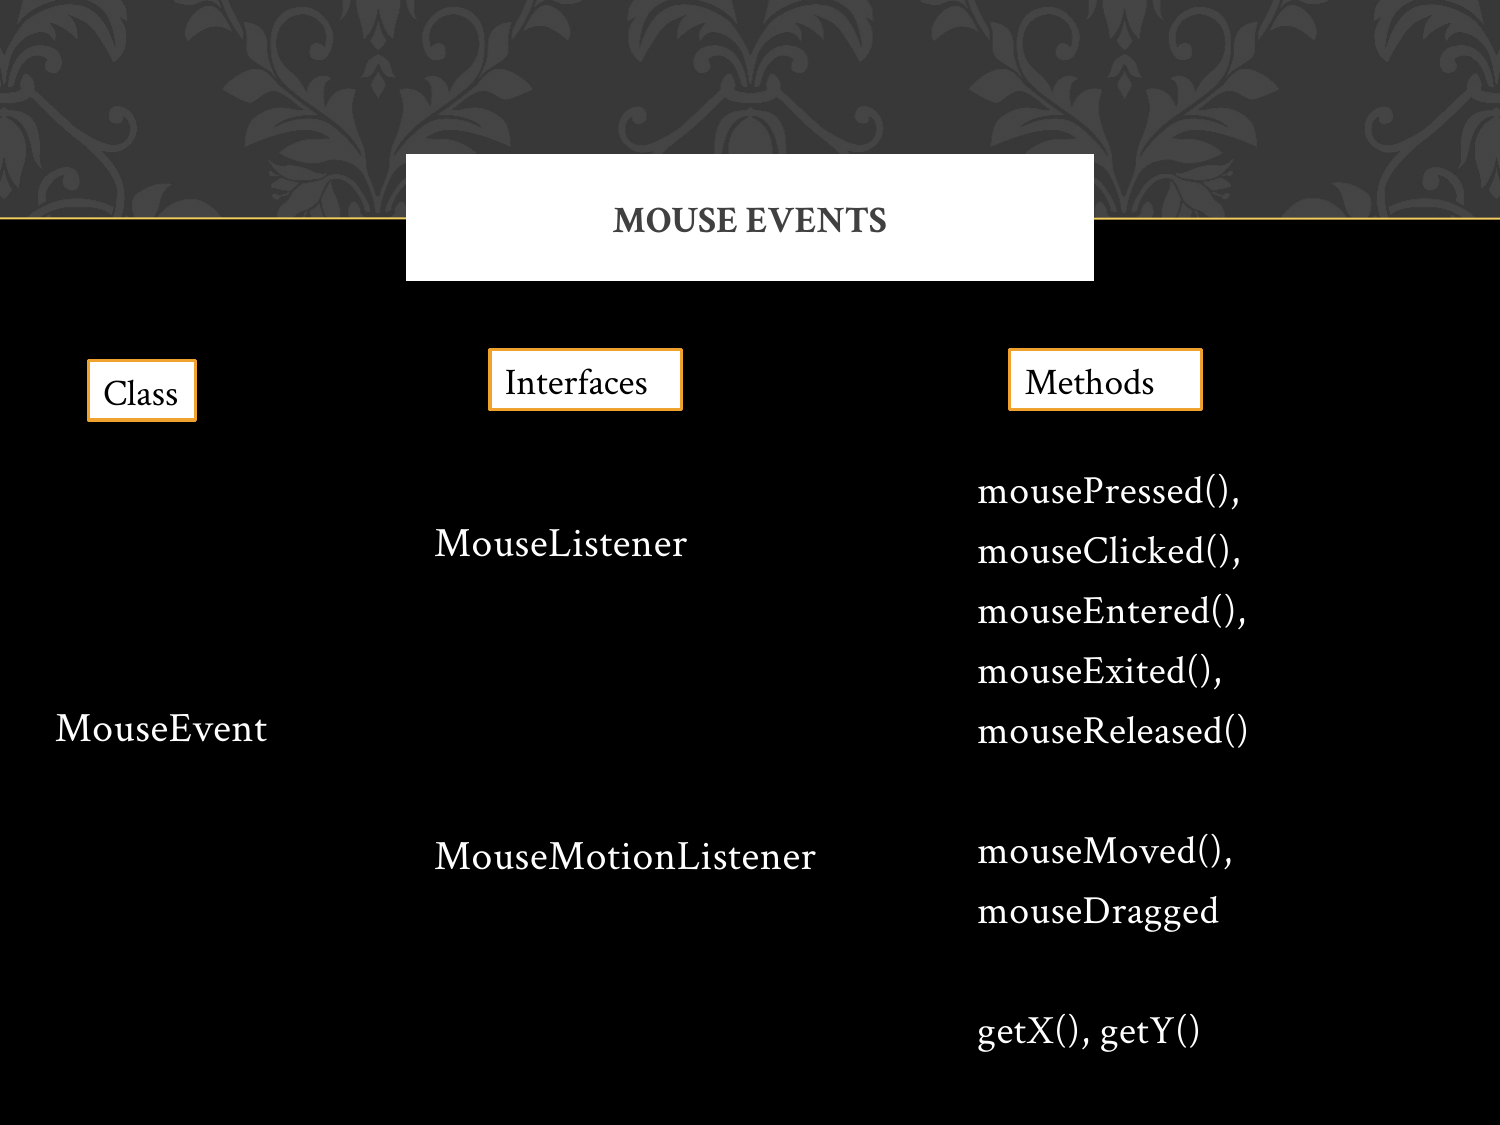

# Mouse Events
Interfaces
Methods
Class

mousePressed(),
mouseClicked(),
mouseEntered(),
mouseExited(),
mouseReleased()

mouseMoved(),
mouseDragged

getX(), getY()

MouseEvent

MouseListener

MouseMotionListener